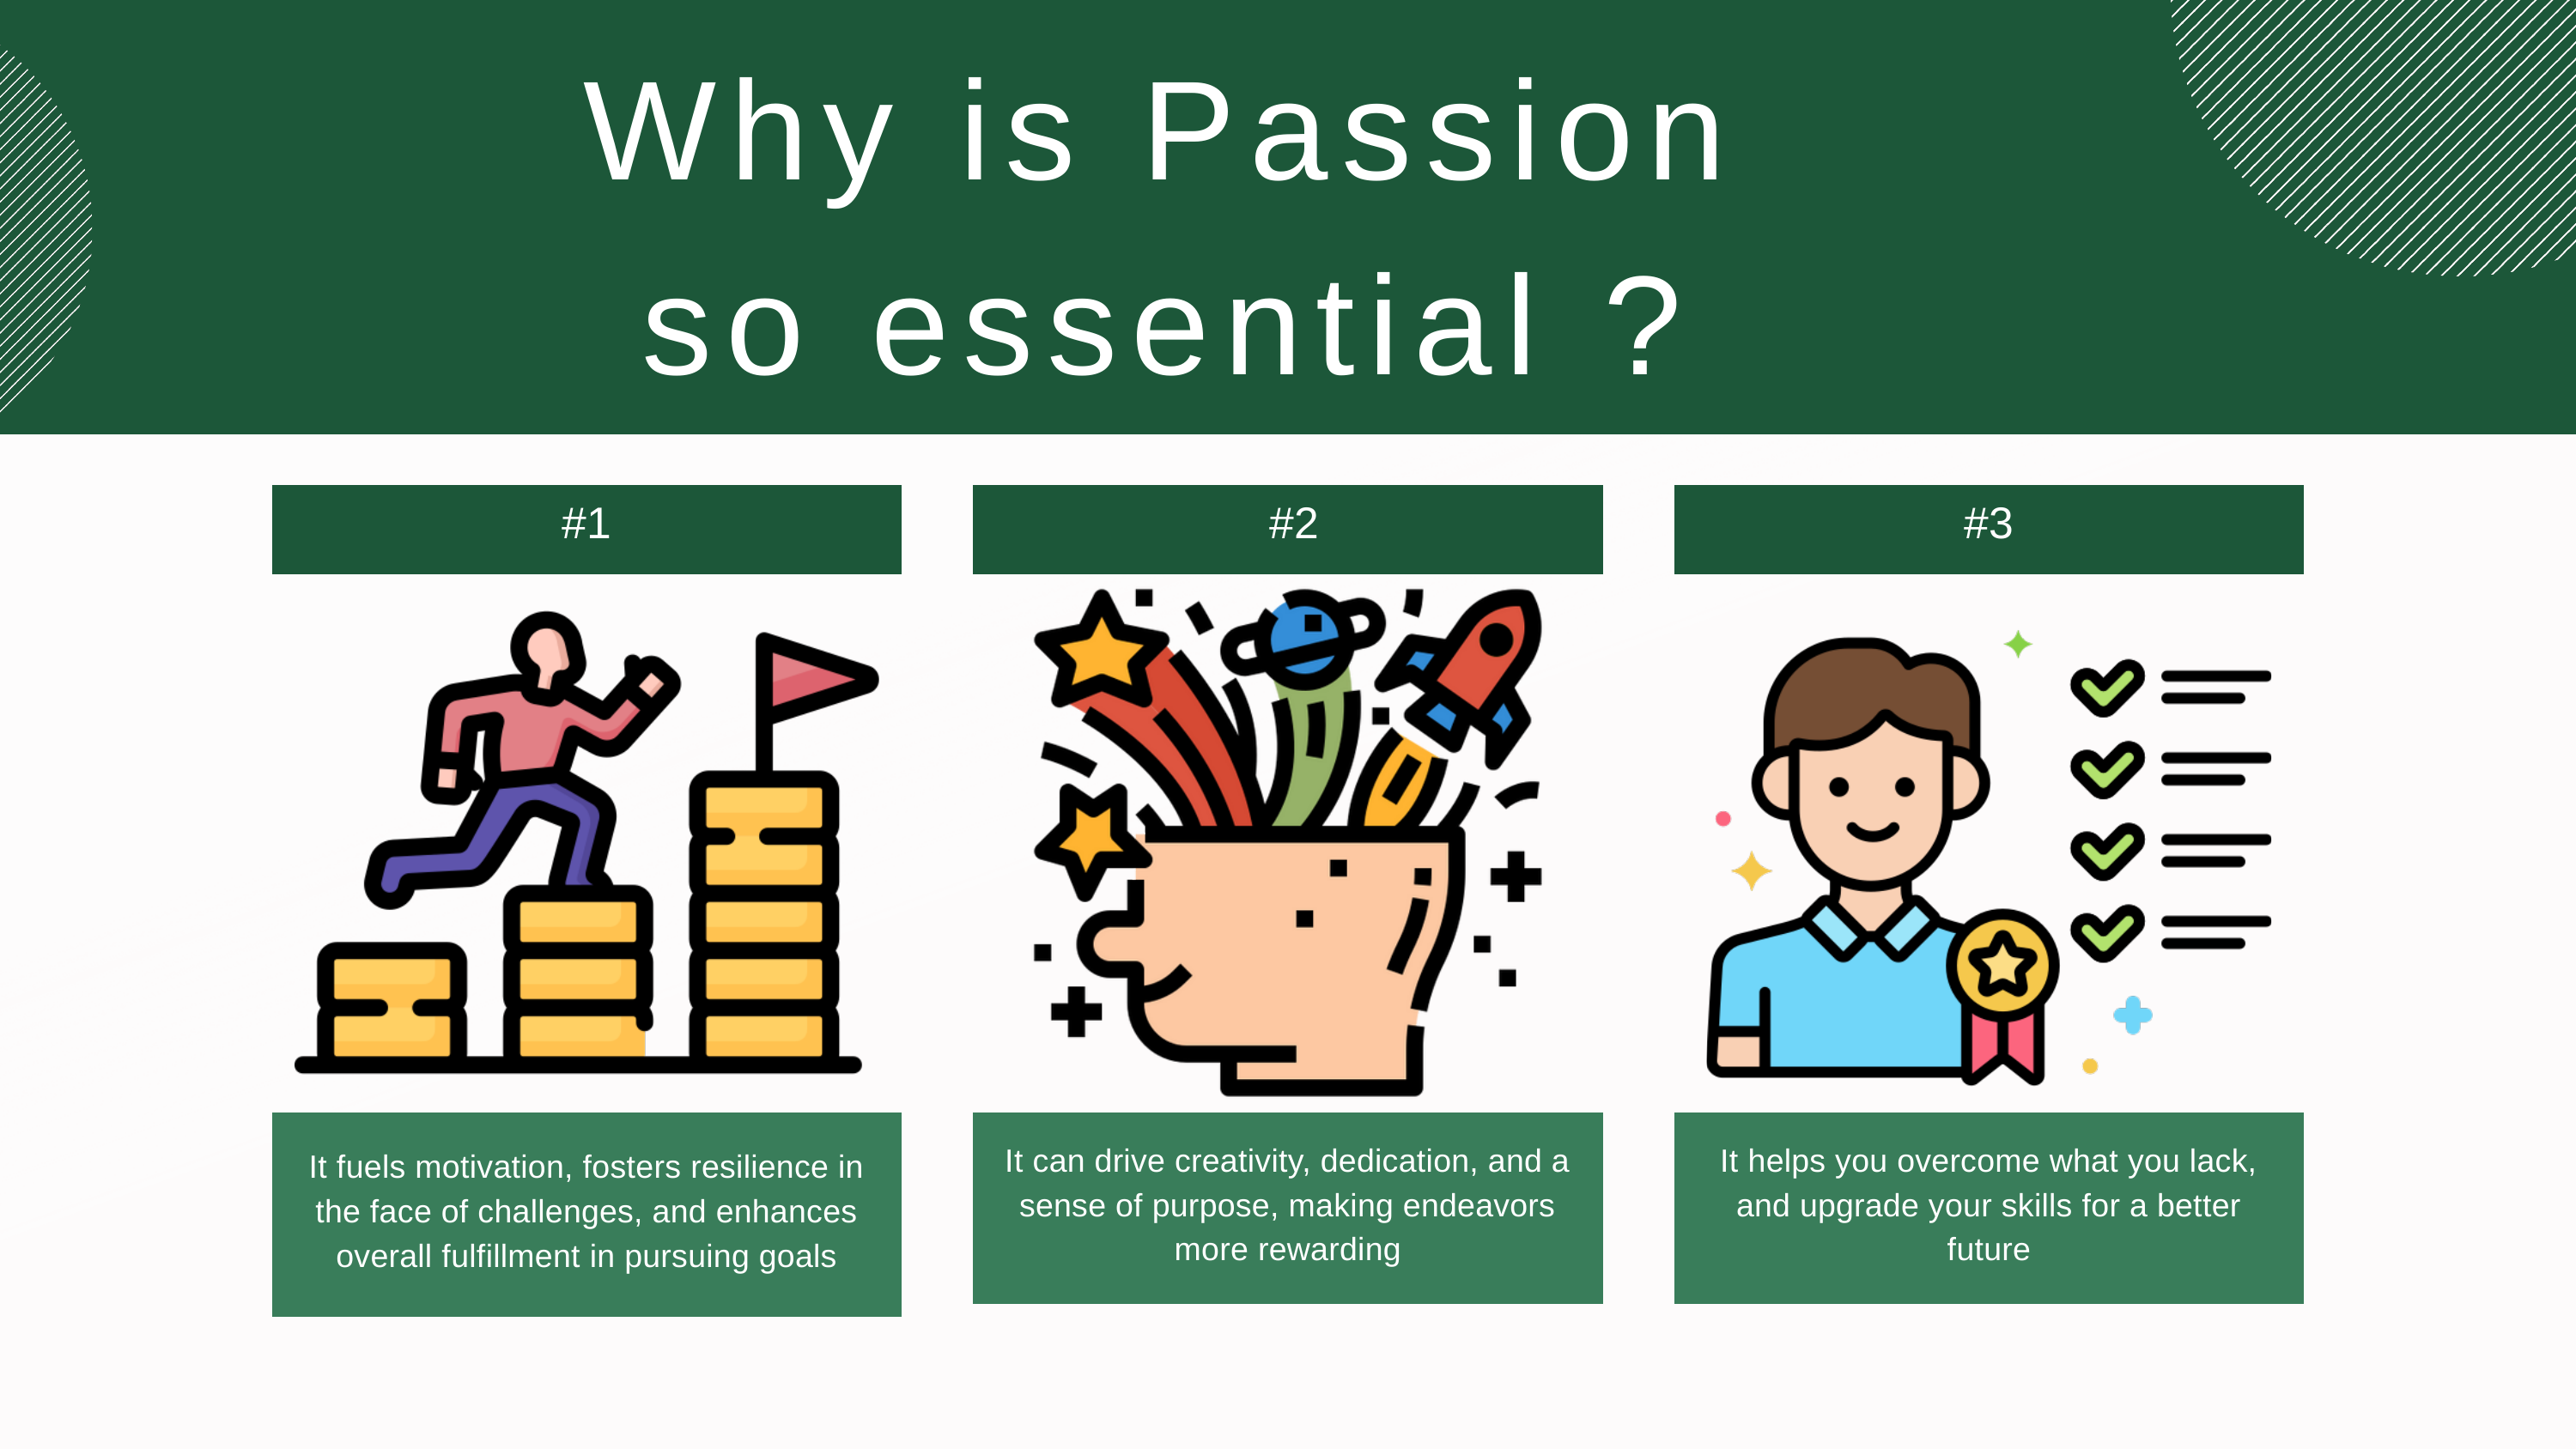

Why is Passion so essential ?

#1

 #2

#3

It fuels motivation, fosters resilience in the face of challenges, and enhances overall fulfillment in pursuing goals

It can drive creativity, dedication, and a sense of purpose, making endeavors more rewarding

It helps you overcome what you lack, and upgrade your skills for a better future